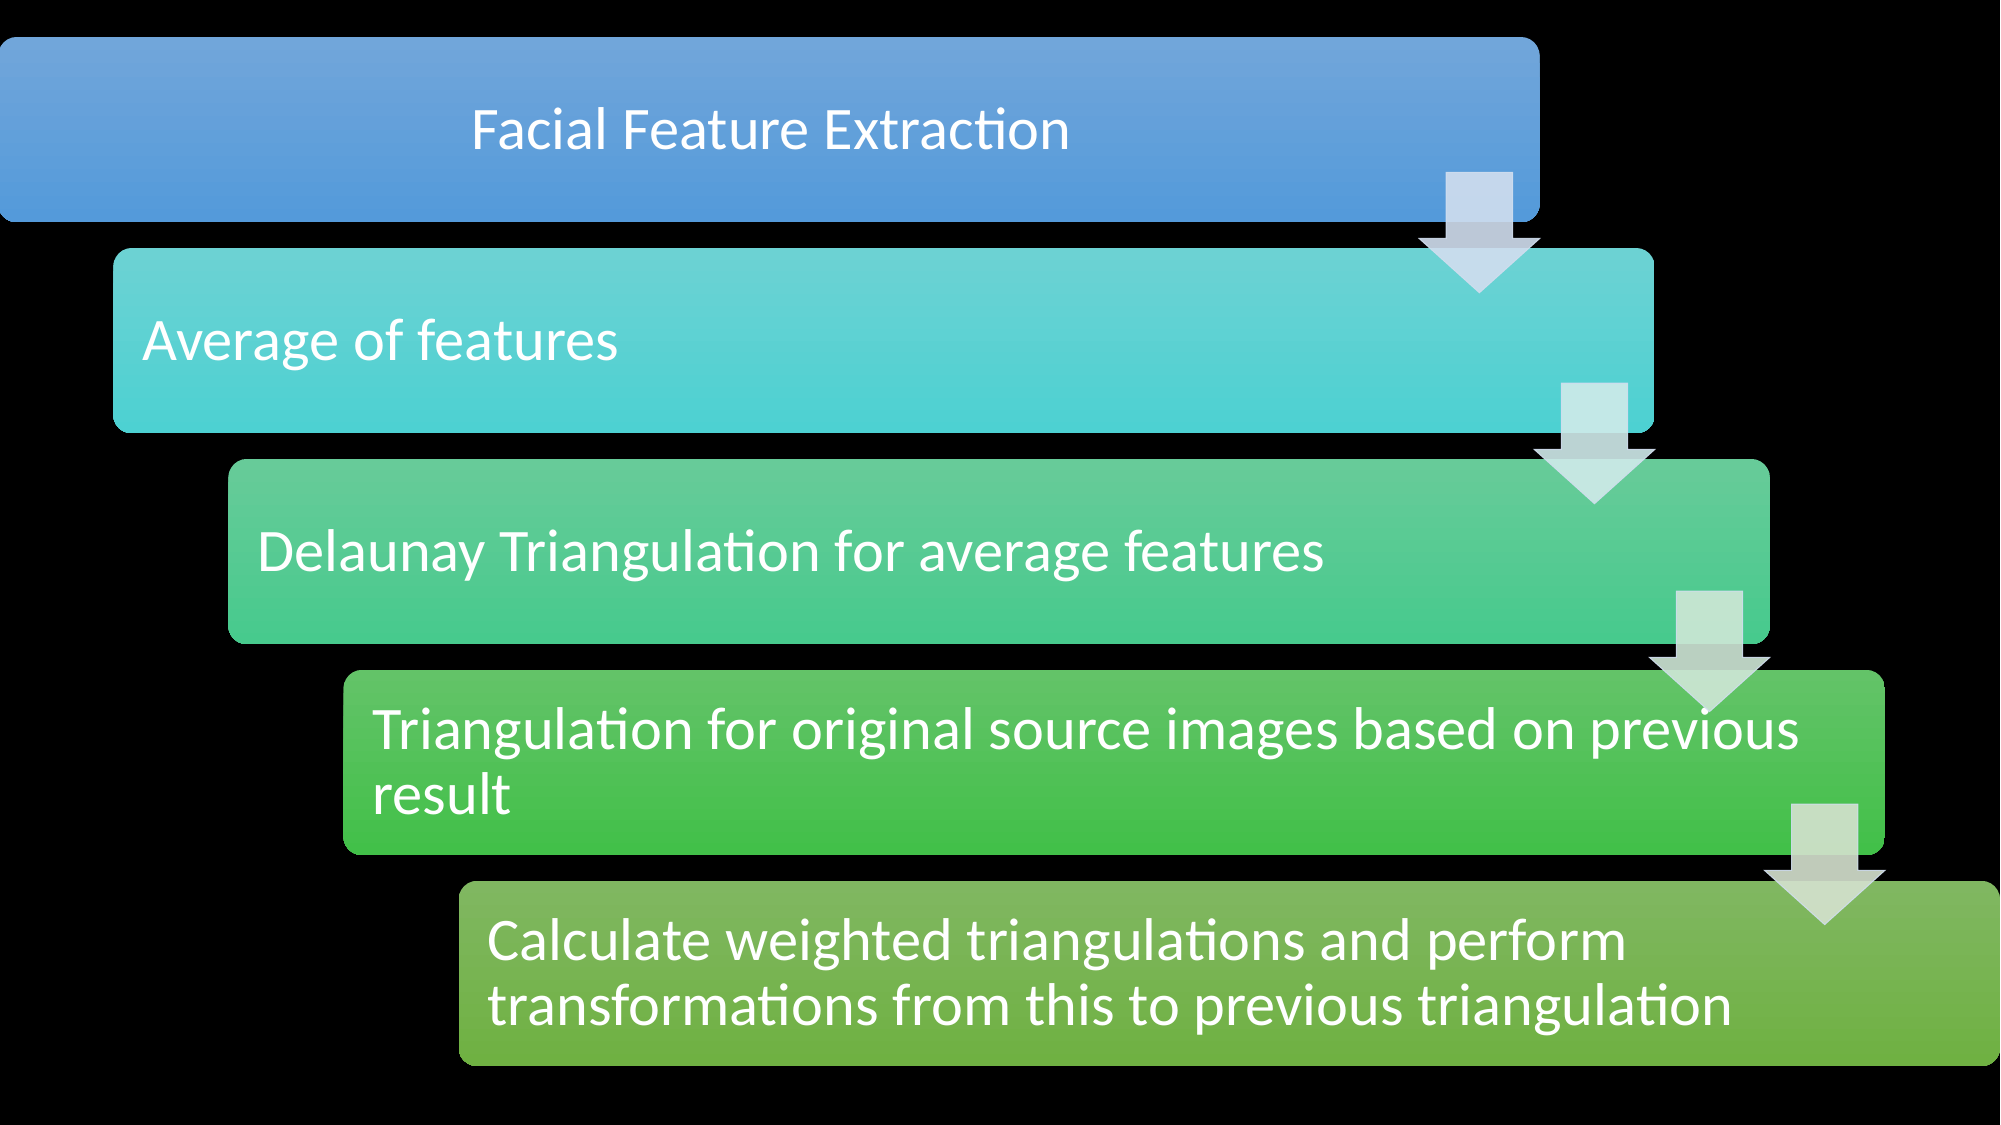

Facial Feature Extraction
Average of features
Delaunay Triangulation for average features
Triangulation for original source images based on previous result
Calculate weighted triangulations and perform transformations from this to previous triangulation